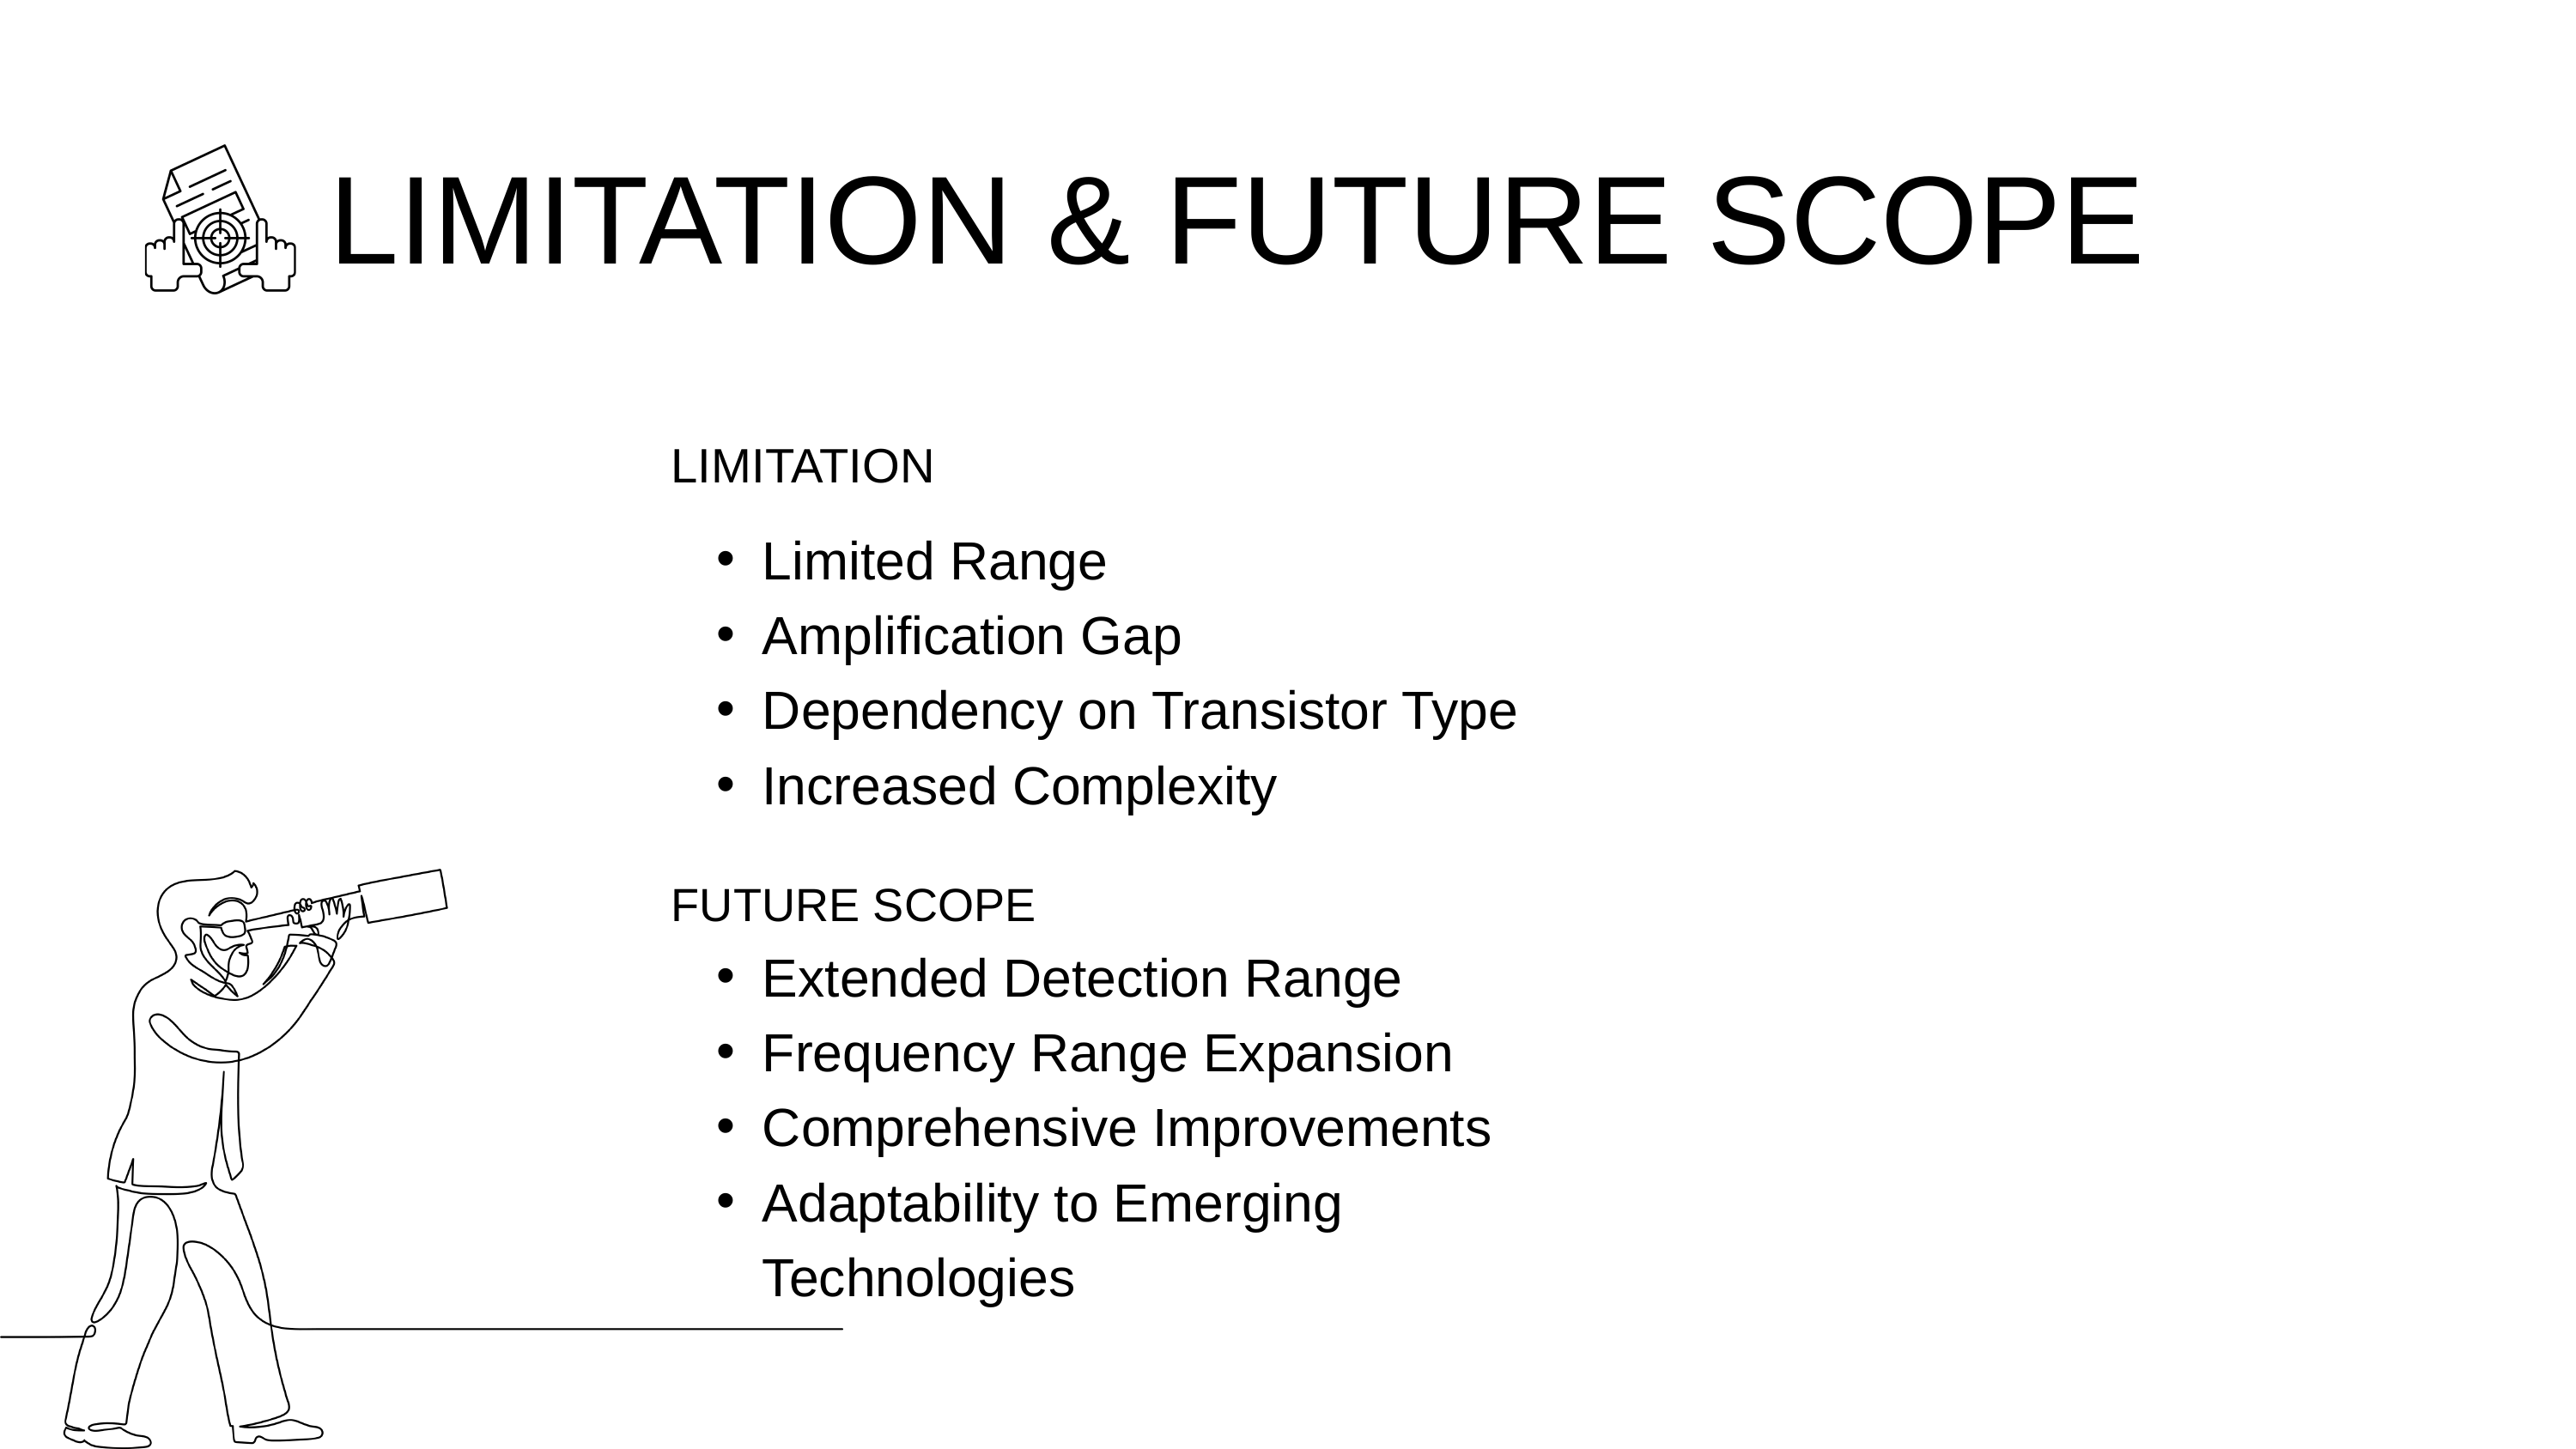

LIMITATION & FUTURE SCOPE

LIMITATION
Limited Range
Amplification Gap
Dependency on Transistor Type
Increased Complexity
FUTURE SCOPE

Extended Detection Range
Frequency Range Expansion
Comprehensive Improvements
Adaptability to Emerging Technologies